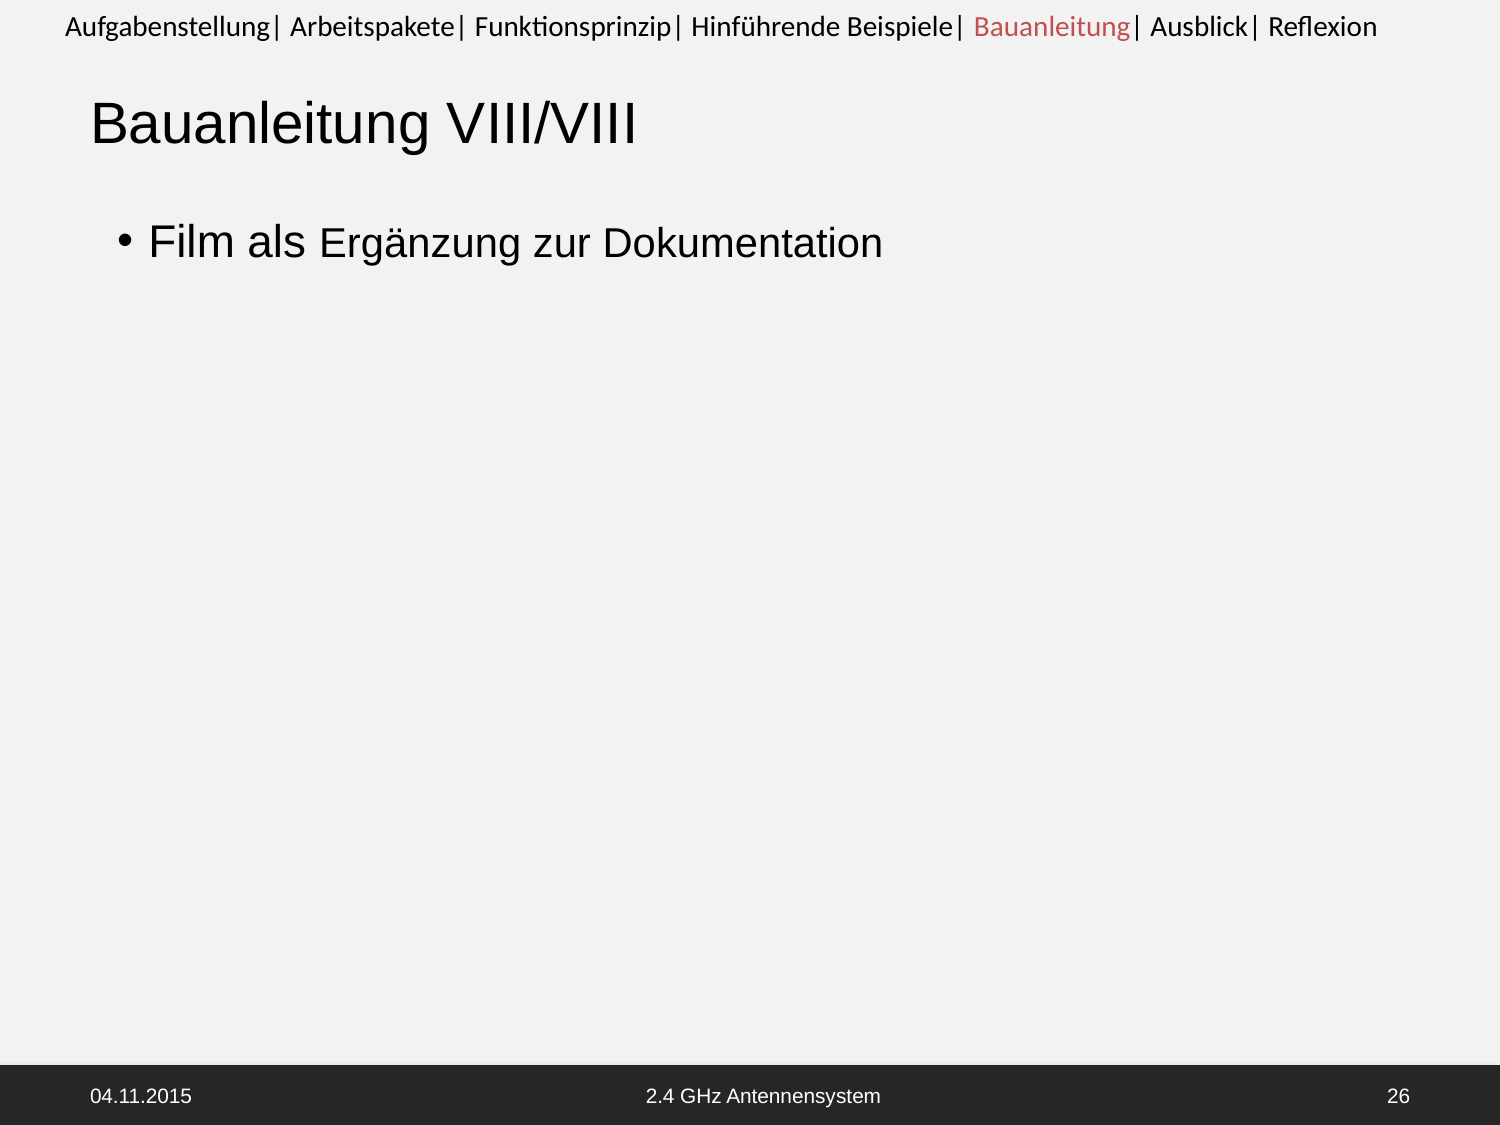

Aufgabenstellung| Arbeitspakete| Funktionsprinzip| Hinführende Beispiele| Bauanleitung| Ausblick| Reflexion
# Bauanleitung VIII/VIII
Film als Ergänzung zur Dokumentation
04.11.2015
2.4 GHz Antennensystem
26